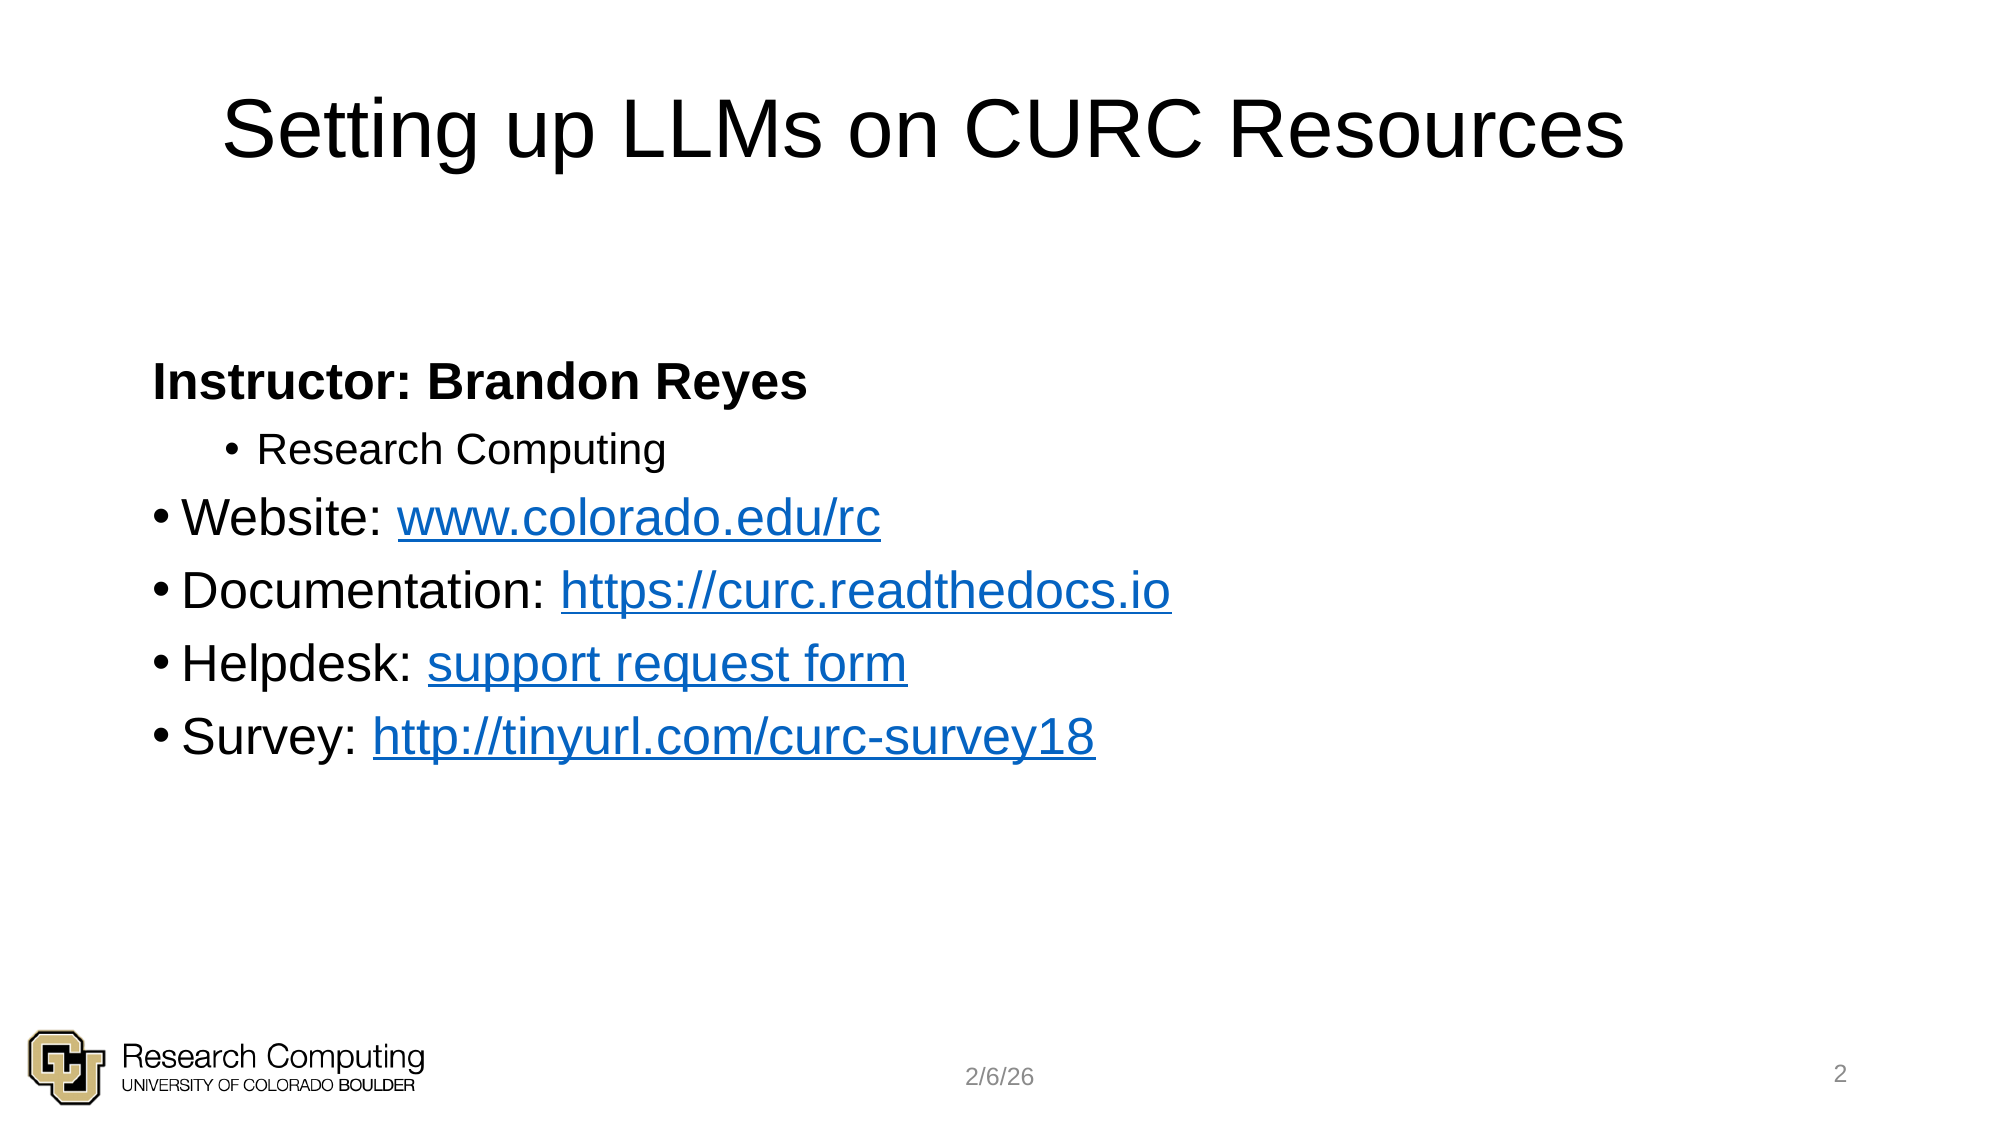

# Setting up LLMs on CURC Resources
Instructor: Brandon Reyes
Research Computing
Website: www.colorado.edu/rc
Documentation: https://curc.readthedocs.io
Helpdesk: support request form
Survey: http://tinyurl.com/curc-survey18
2
2/6/26